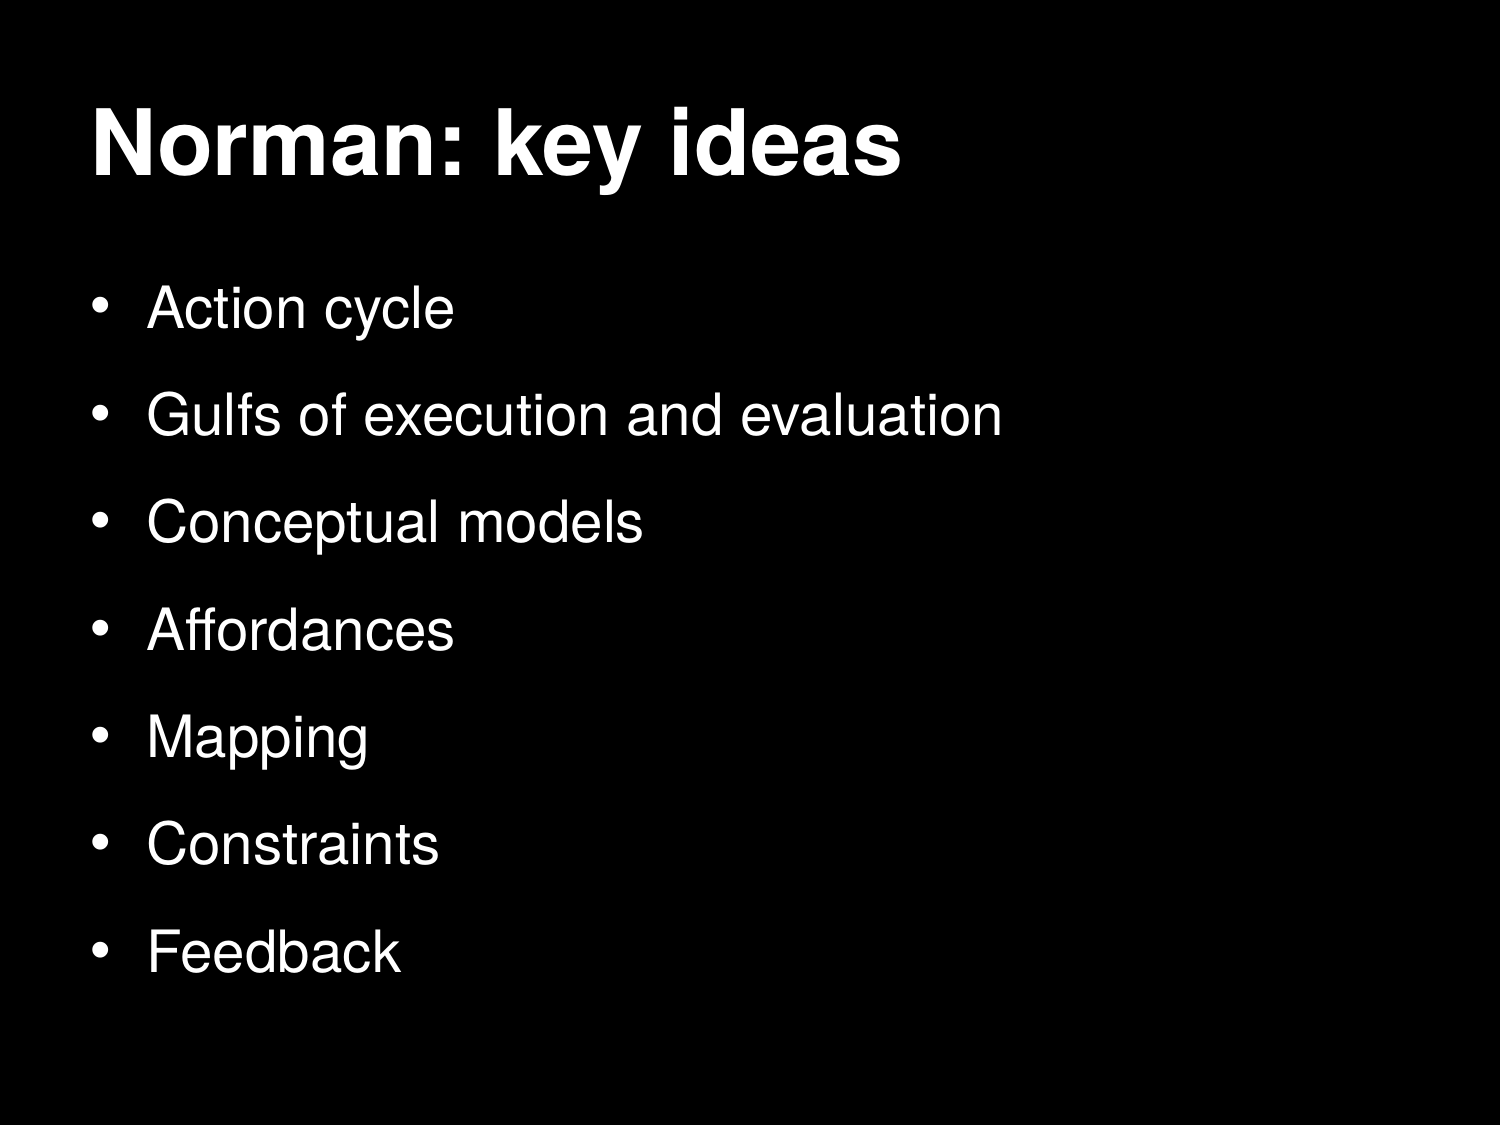

# Norman: key ideas
Action cycle
Gulfs of execution and evaluation
Conceptual models
Affordances
Mapping
Constraints
Feedback